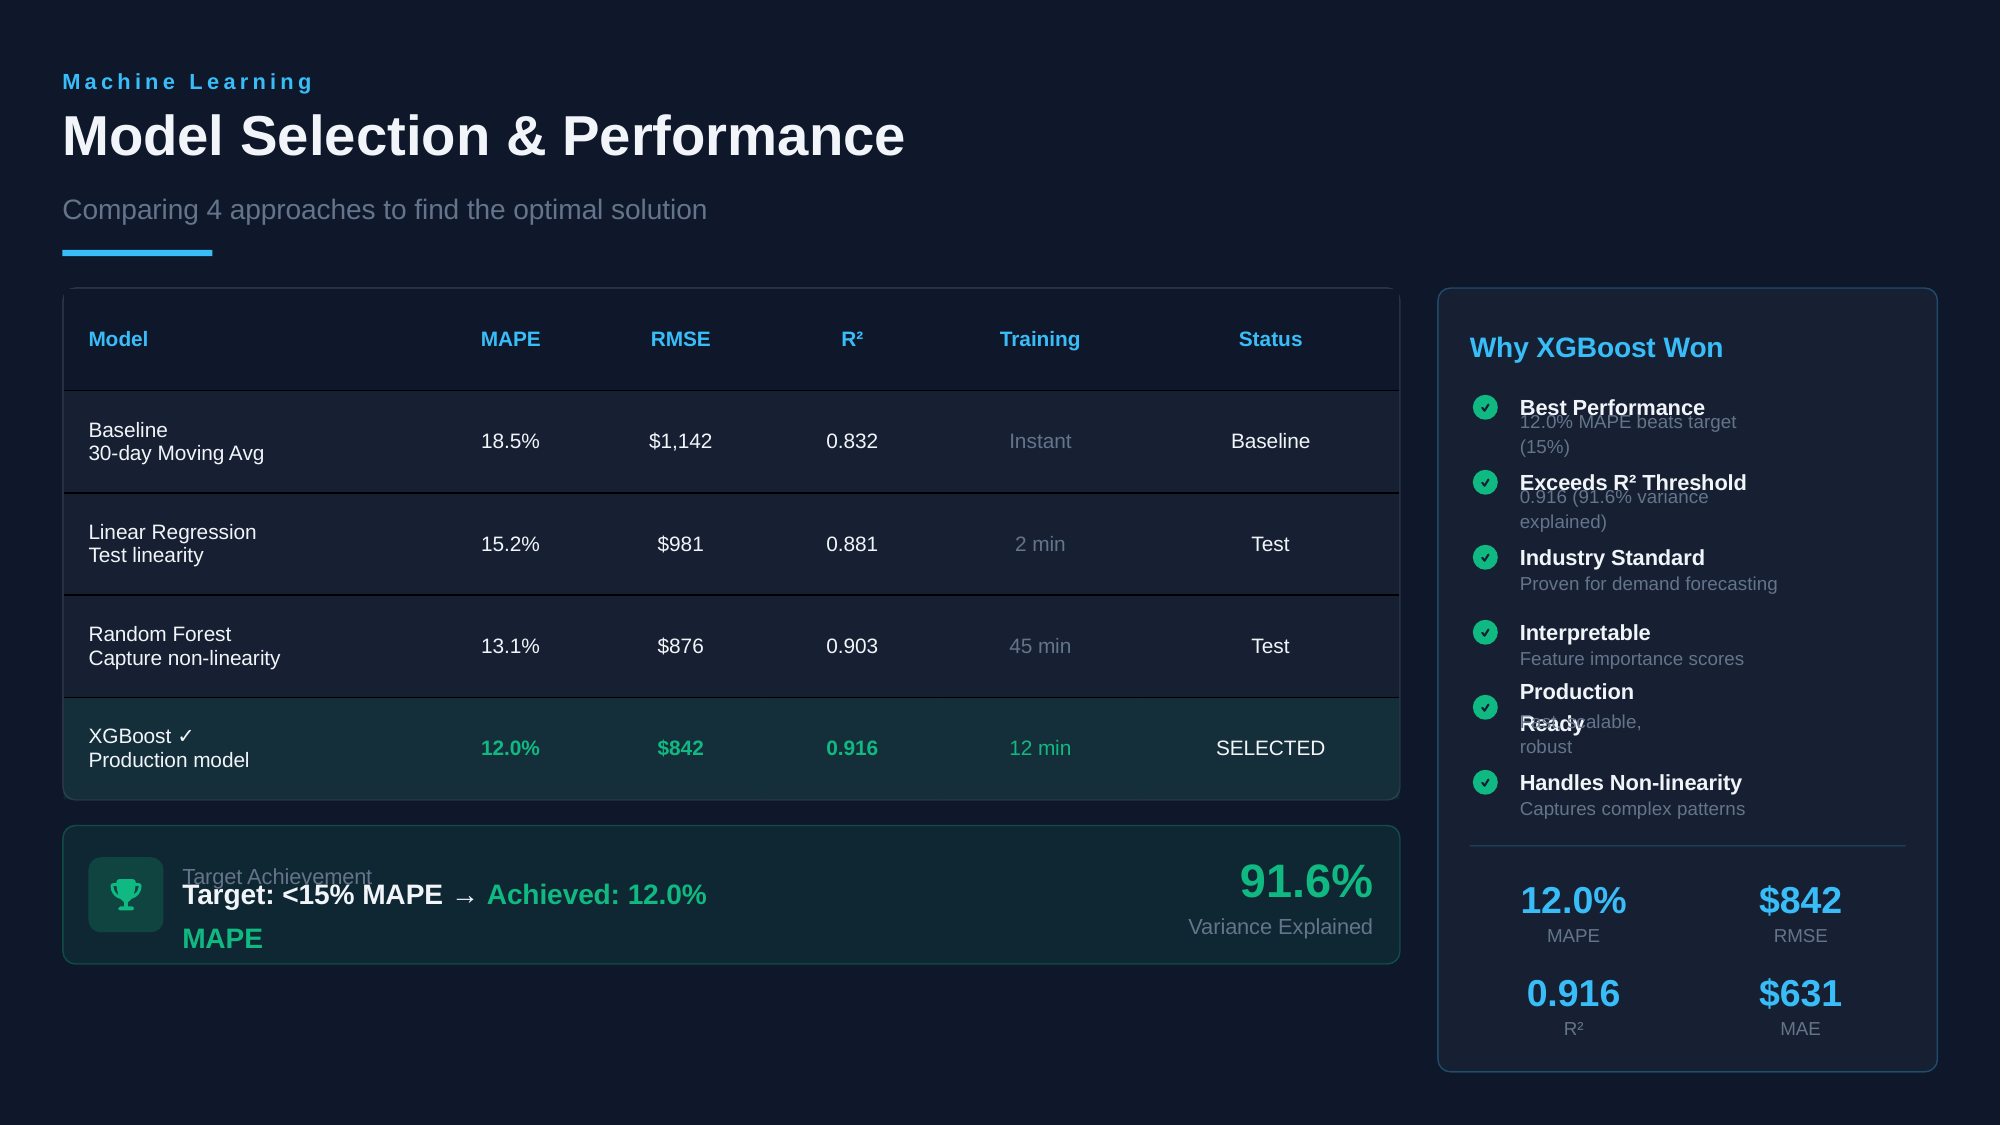

Machine Learning
Model Selection & Performance
Comparing 4 approaches to find the optimal solution

| Model | MAPE | RMSE | R² | Training | Status |
| --- | --- | --- | --- | --- | --- |
| Baseline 30-day Moving Avg | 18.5% | $1,142 | 0.832 | Instant | Baseline |
| Linear Regression Test linearity | 15.2% | $981 | 0.881 | 2 min | Test |
| Random Forest Capture non-linearity | 13.1% | $876 | 0.903 | 45 min | Test |
| XGBoost ✓ Production model | 12.0% | $842 | 0.916 | 12 min | SELECTED |
Why XGBoost Won
Best Performance

12.0% MAPE beats target (15%)
Exceeds R² Threshold

0.916 (91.6% variance explained)
Industry Standard

Proven for demand forecasting
Interpretable

Feature importance scores
Production Ready

Fast, scalable, robust
Handles Non-linearity

Captures complex patterns

91.6%

Target Achievement
12.0%
$842

Target: <15% MAPE → Achieved: 12.0% MAPE
Variance Explained
MAPE
RMSE
0.916
$631
R²
MAE